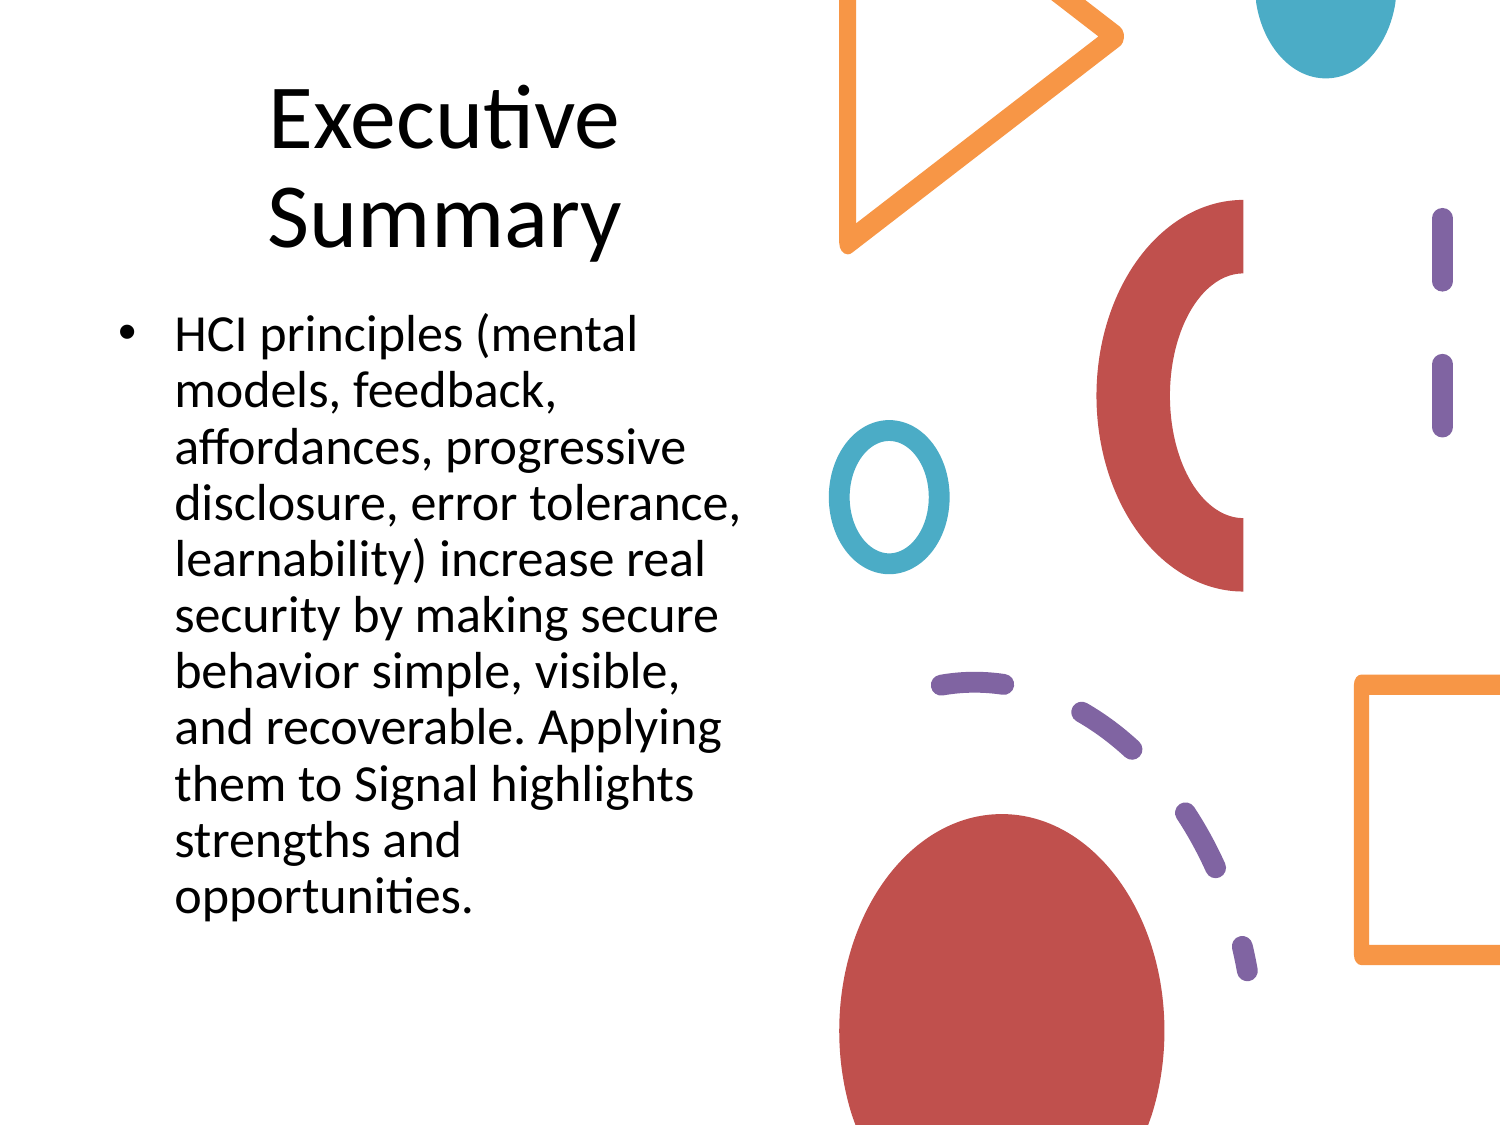

# Executive Summary

HCI principles (mental models, feedback, affordances, progressive disclosure, error tolerance, learnability) increase real security by making secure behavior simple, visible, and recoverable. Applying them to Signal highlights strengths and opportunities.